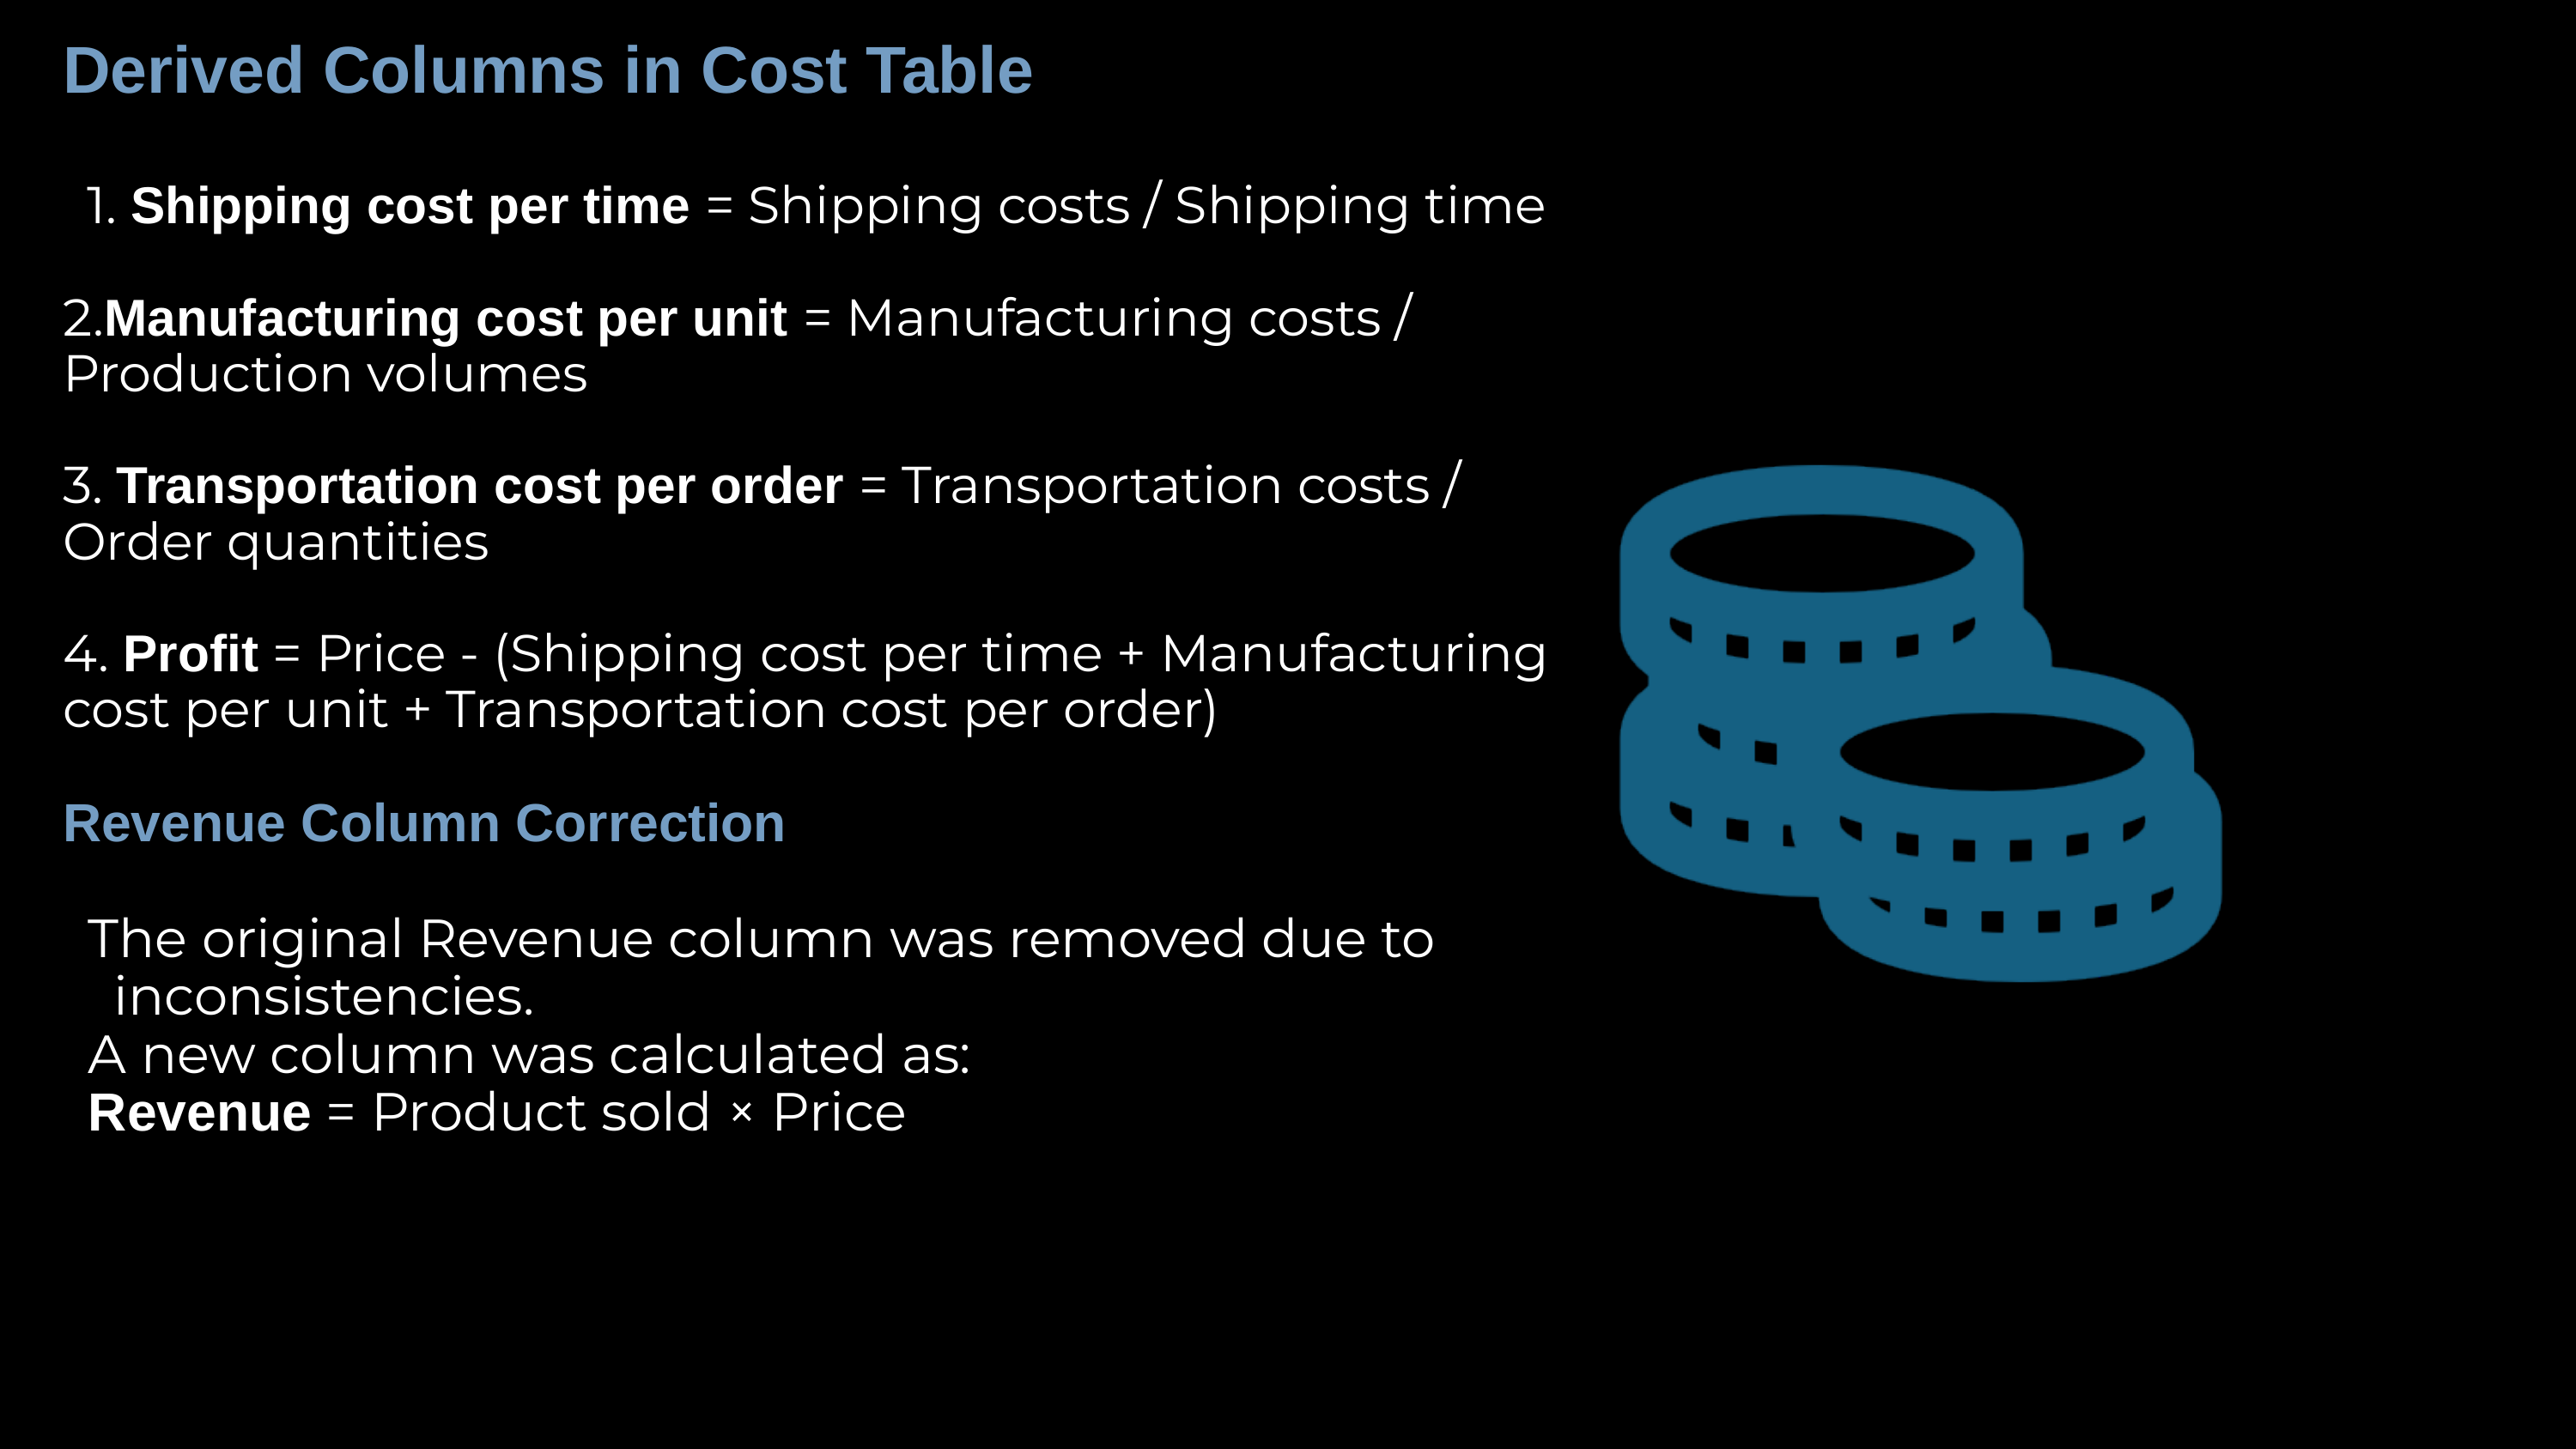

Derived Columns in Cost Table

 Shipping cost per time = Shipping costs / Shipping time

2.Manufacturing cost per unit = Manufacturing costs / Production volumes

3. Transportation cost per order = Transportation costs / Order quantities

4. Profit = Price - (Shipping cost per time + Manufacturing cost per unit + Transportation cost per order)

Revenue Column Correction

The original Revenue column was removed due to inconsistencies.
A new column was calculated as:
Revenue = Product sold × Price